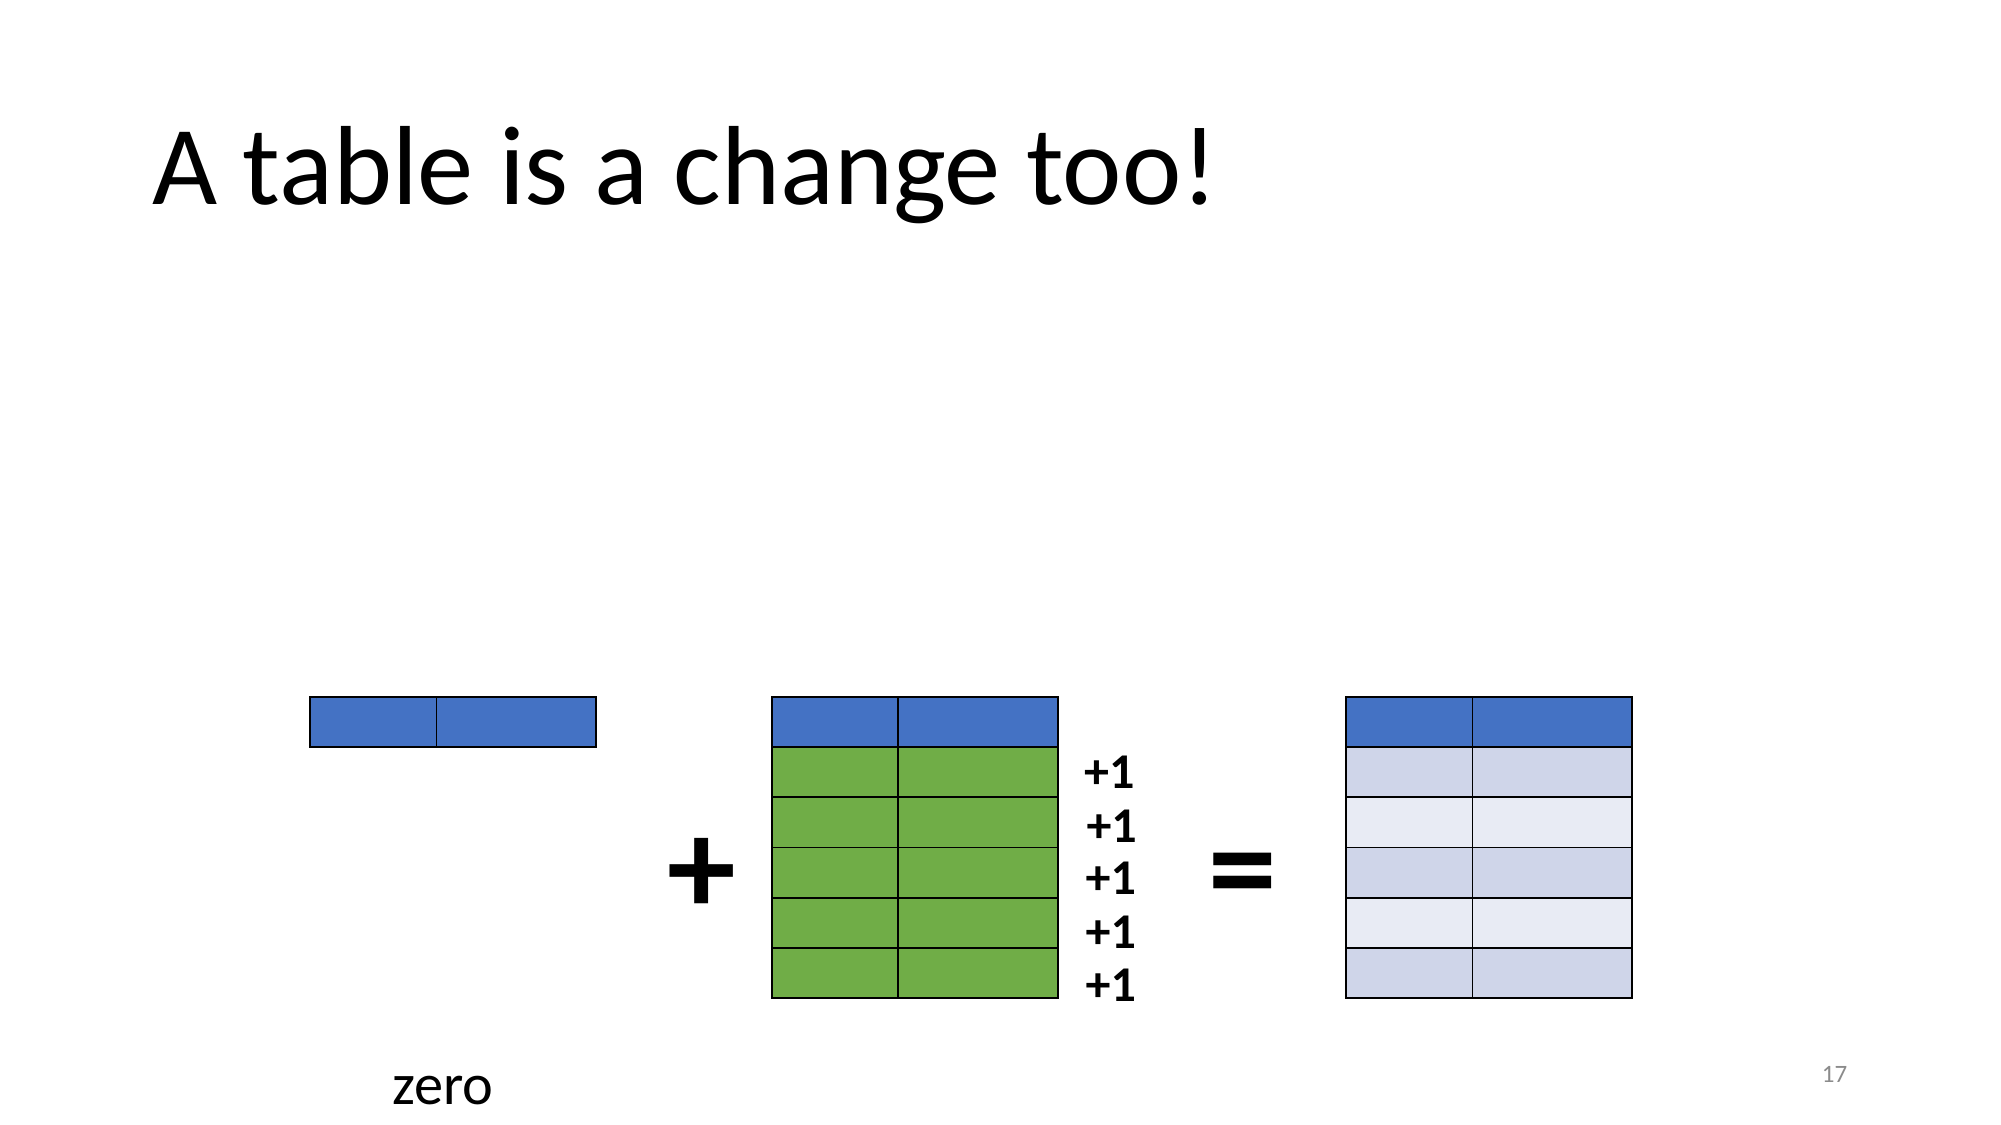

# A table is a change too!
|  |  |
| --- | --- |
|  |  |
| --- | --- |
|  |  |
|  |  |
|  |  |
|  |  |
|  |  |
|  |  |
| --- | --- |
|  |  |
|  |  |
|  |  |
|  |  |
|  |  |
+1
+
=
+1
+1
+1
+1
zero
17